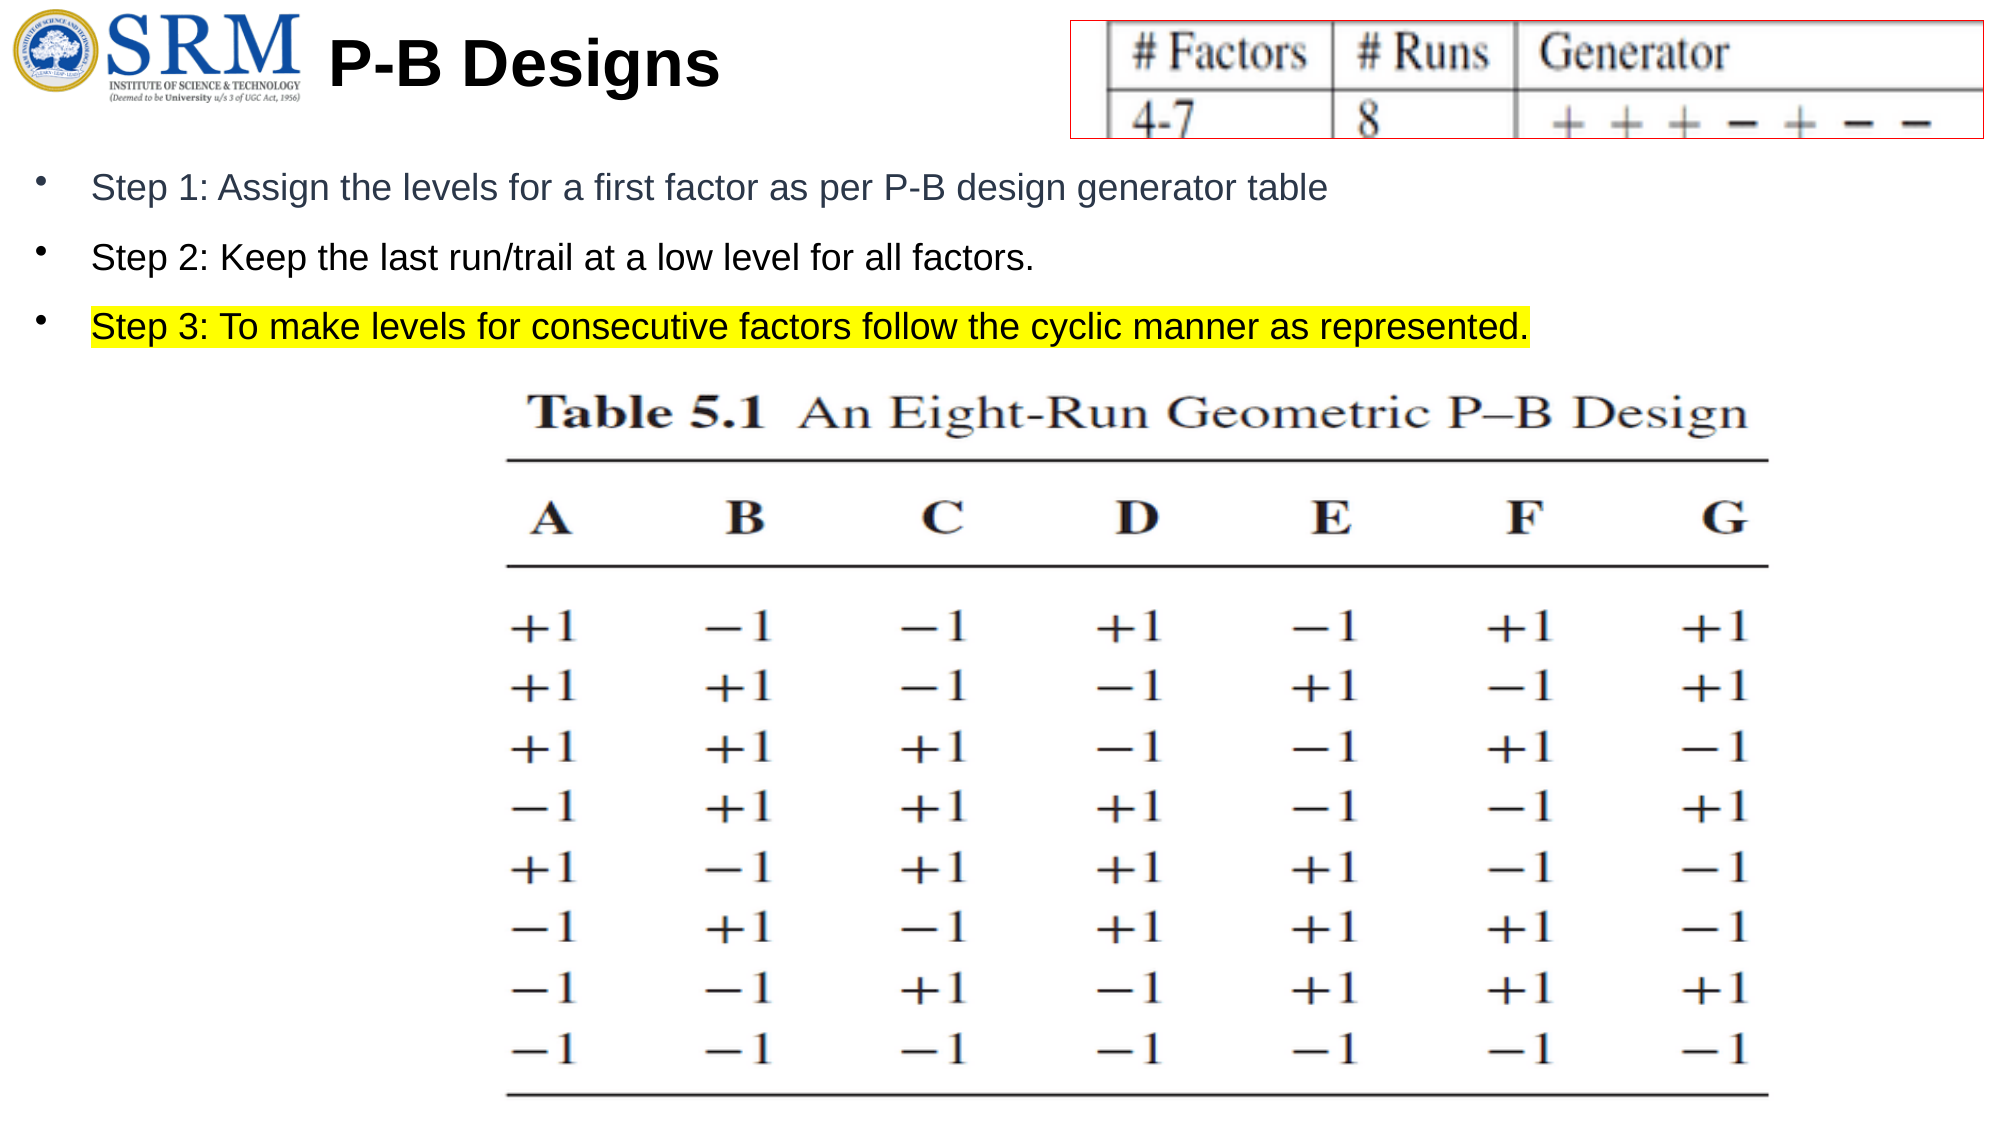

# P-B Designs
Step 1: Assign the levels for a first factor as per P-B design generator table
Step 2: Keep the last run/trail at a low level for all factors.
Step 3: To make levels for consecutive factors follow the cyclic manner as represented.